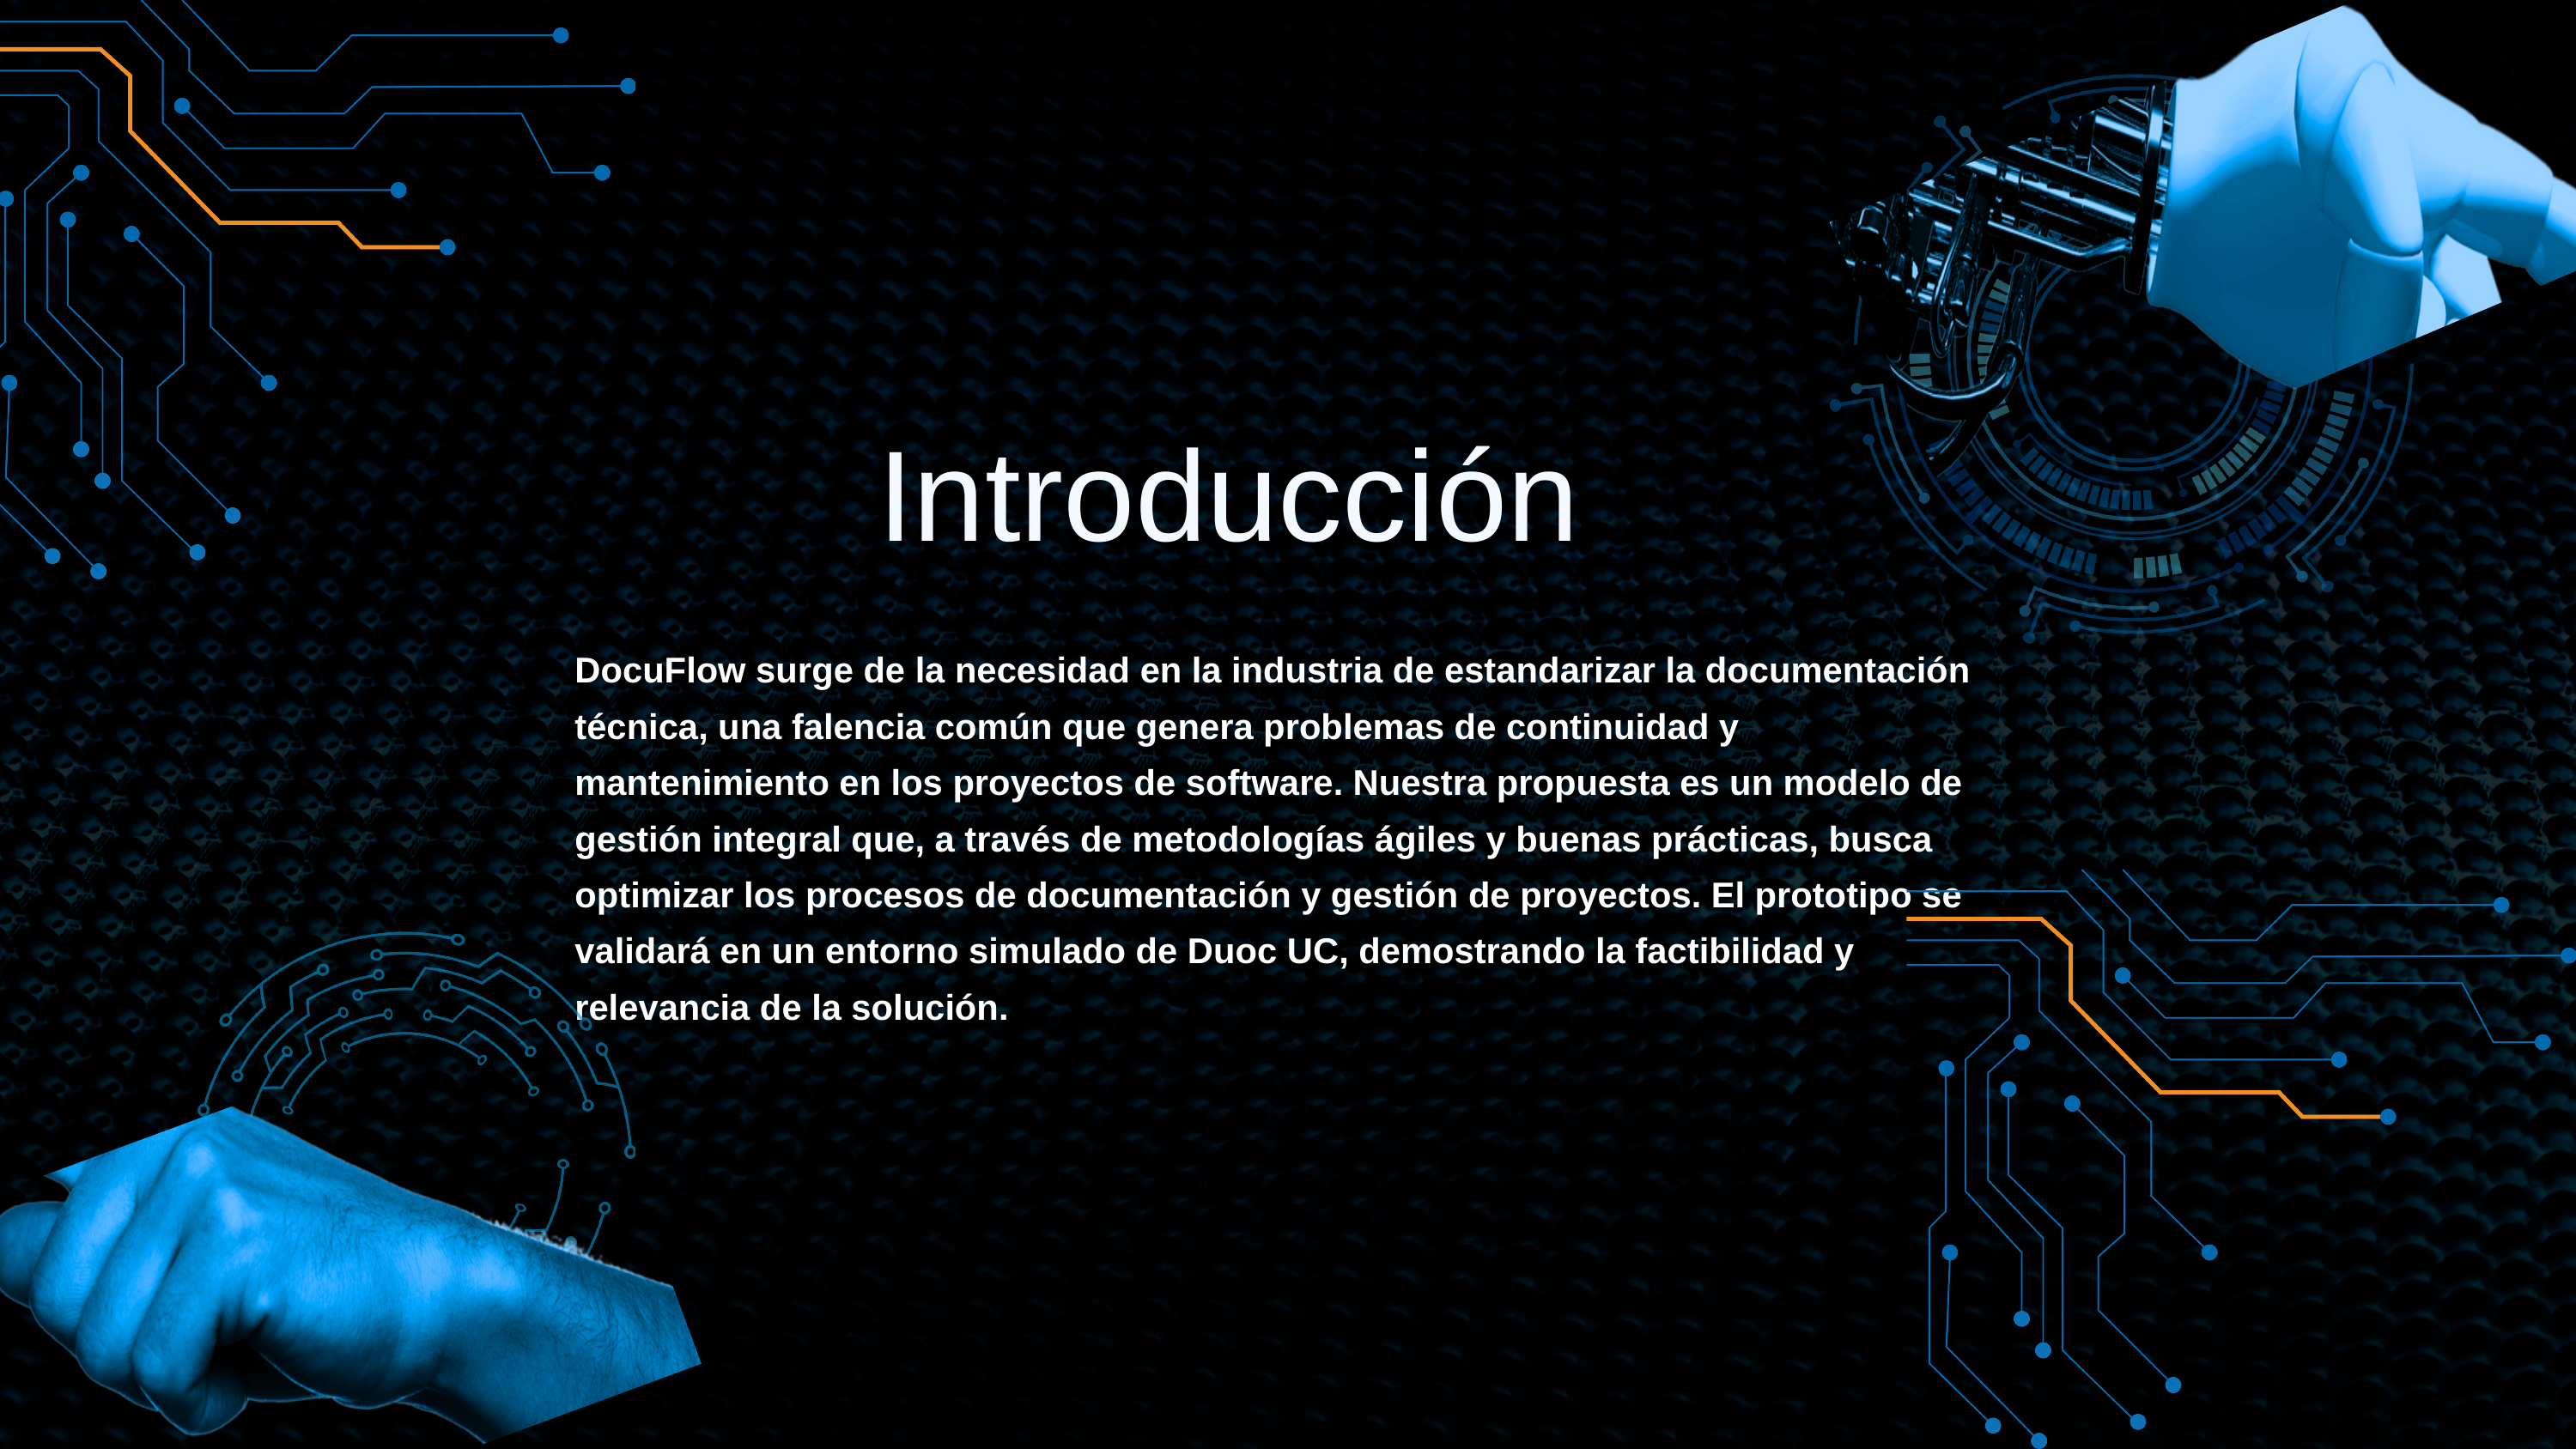

Introducción
DocuFlow surge de la necesidad en la industria de estandarizar la documentación técnica, una falencia común que genera problemas de continuidad y mantenimiento en los proyectos de software. Nuestra propuesta es un modelo de gestión integral que, a través de metodologías ágiles y buenas prácticas, busca optimizar los procesos de documentación y gestión de proyectos. El prototipo se validará en un entorno simulado de Duoc UC, demostrando la factibilidad y relevancia de la solución.